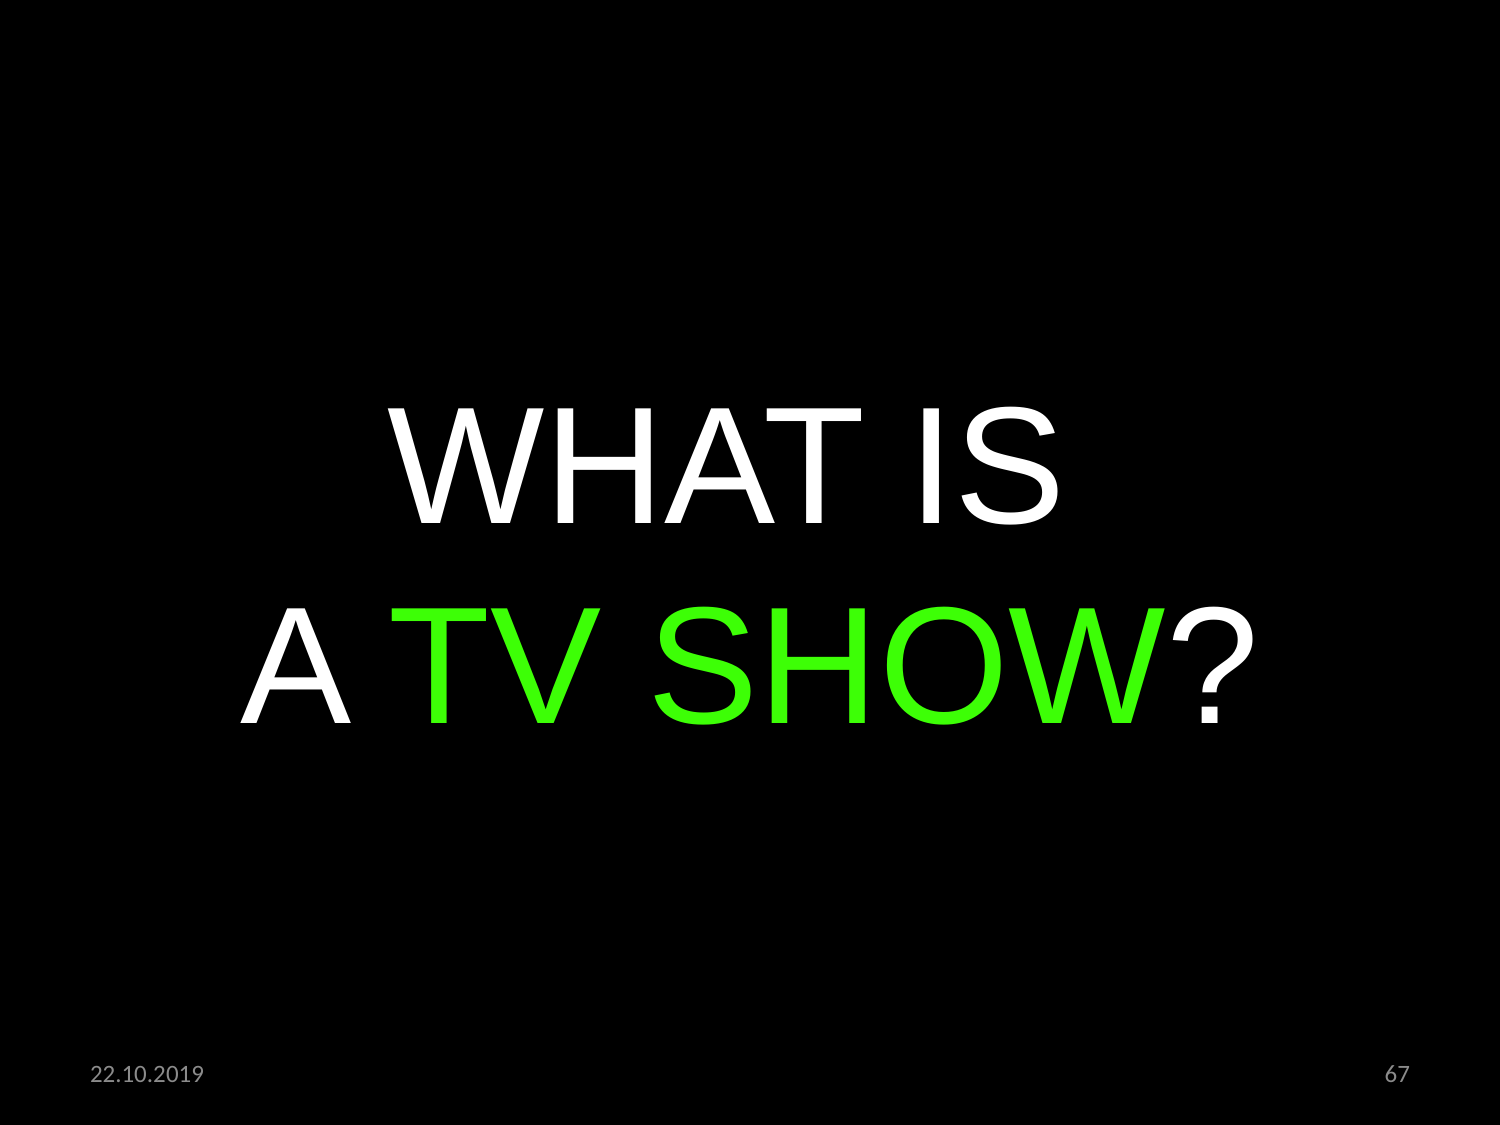

WHAT IS
A TV SHOW?
22.10.2019
67